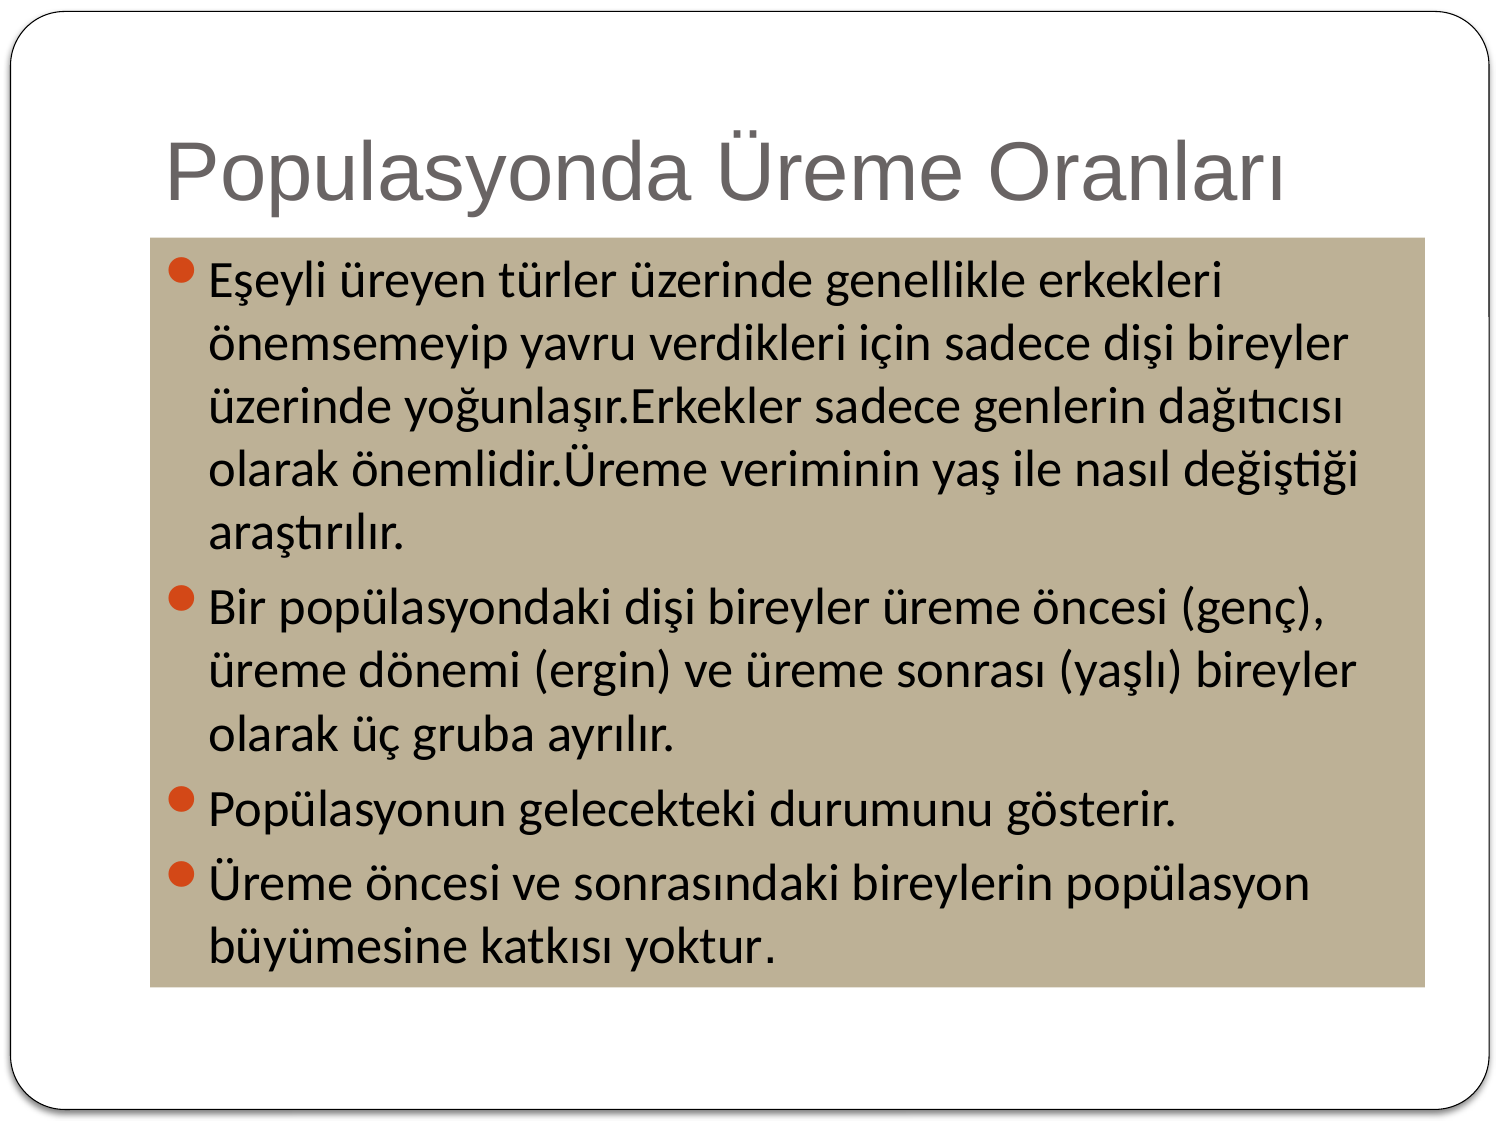

# Populasyonda Üreme Oranları
Eşeyli üreyen türler üzerinde genellikle erkekleri önemsemeyip yavru verdikleri için sadece dişi bireyler üzerinde yoğunlaşır.Erkekler sadece genlerin dağıtıcısı olarak önemlidir.Üreme veriminin yaş ile nasıl değiştiği araştırılır.
Bir popülasyondaki dişi bireyler üreme öncesi (genç), üreme dönemi (ergin) ve üreme sonrası (yaşlı) bireyler olarak üç gruba ayrılır.
Popülasyonun gelecekteki durumunu gösterir.
Üreme öncesi ve sonrasındaki bireylerin popülasyon büyümesine katkısı yoktur.